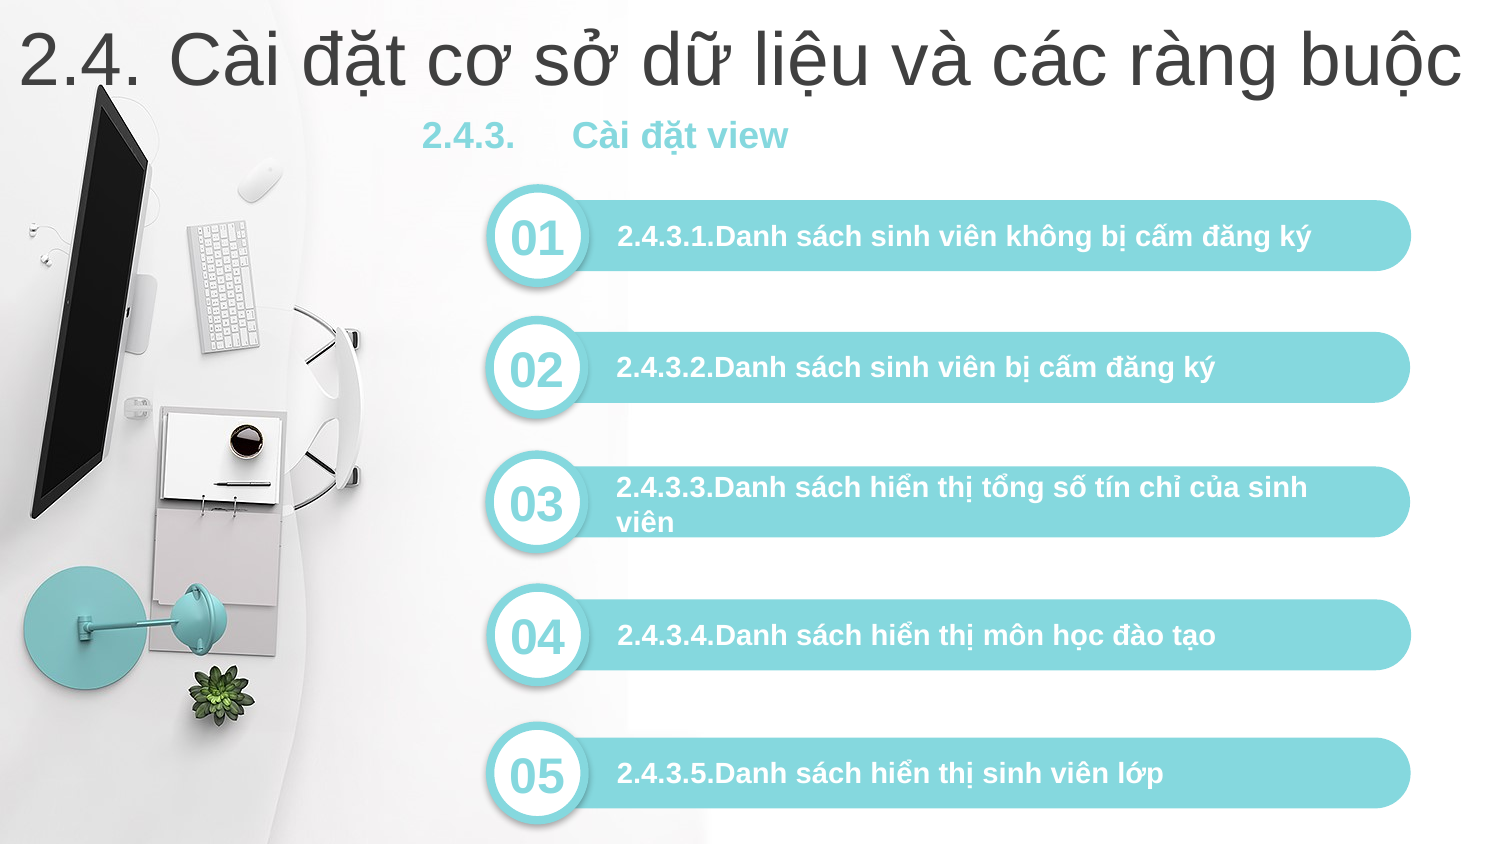

2.4.	Cài đặt cơ sở dữ liệu và các ràng buộc
2.4.3.	Cài đặt view

01
2.4.3.1.Danh sách sinh viên không bị cấm đăng ký

02
2.4.3.2.Danh sách sinh viên bị cấm đăng ký

2.4.3.3.Danh sách hiển thị tổng số tín chỉ của sinh viên
03

04
2.4.3.4.Danh sách hiển thị môn học đào tạo

05
2.4.3.5.Danh sách hiển thị sinh viên lớp